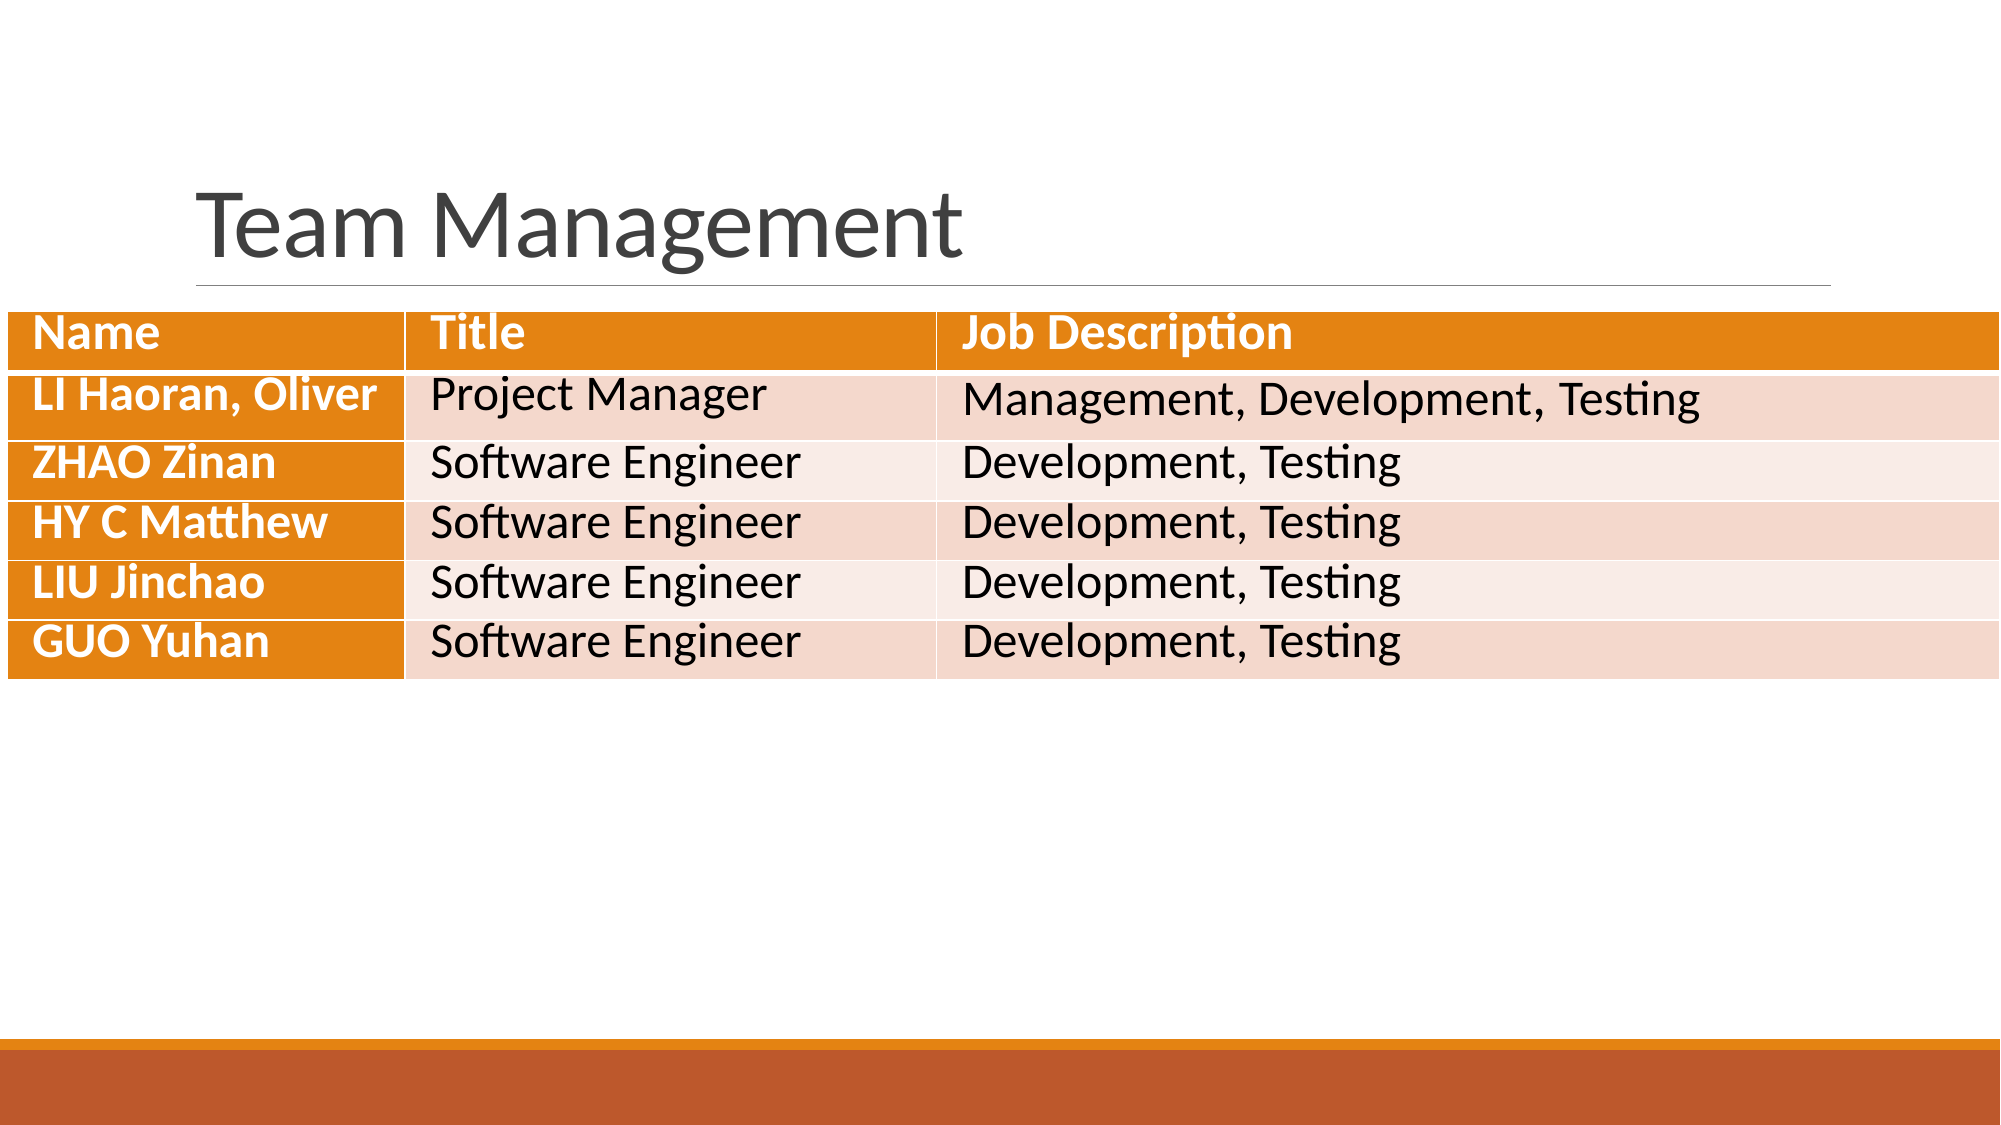

# Team Management
| Name | Title | Job Description |
| --- | --- | --- |
| LI Haoran, Oliver | Project Manager | Management, Development, Testing |
| ZHAO Zinan | Software Engineer | Development, Testing |
| HY C Matthew | Software Engineer | Development, Testing |
| LIU Jinchao | Software Engineer | Development, Testing |
| GUO Yuhan | Software Engineer | Development, Testing |